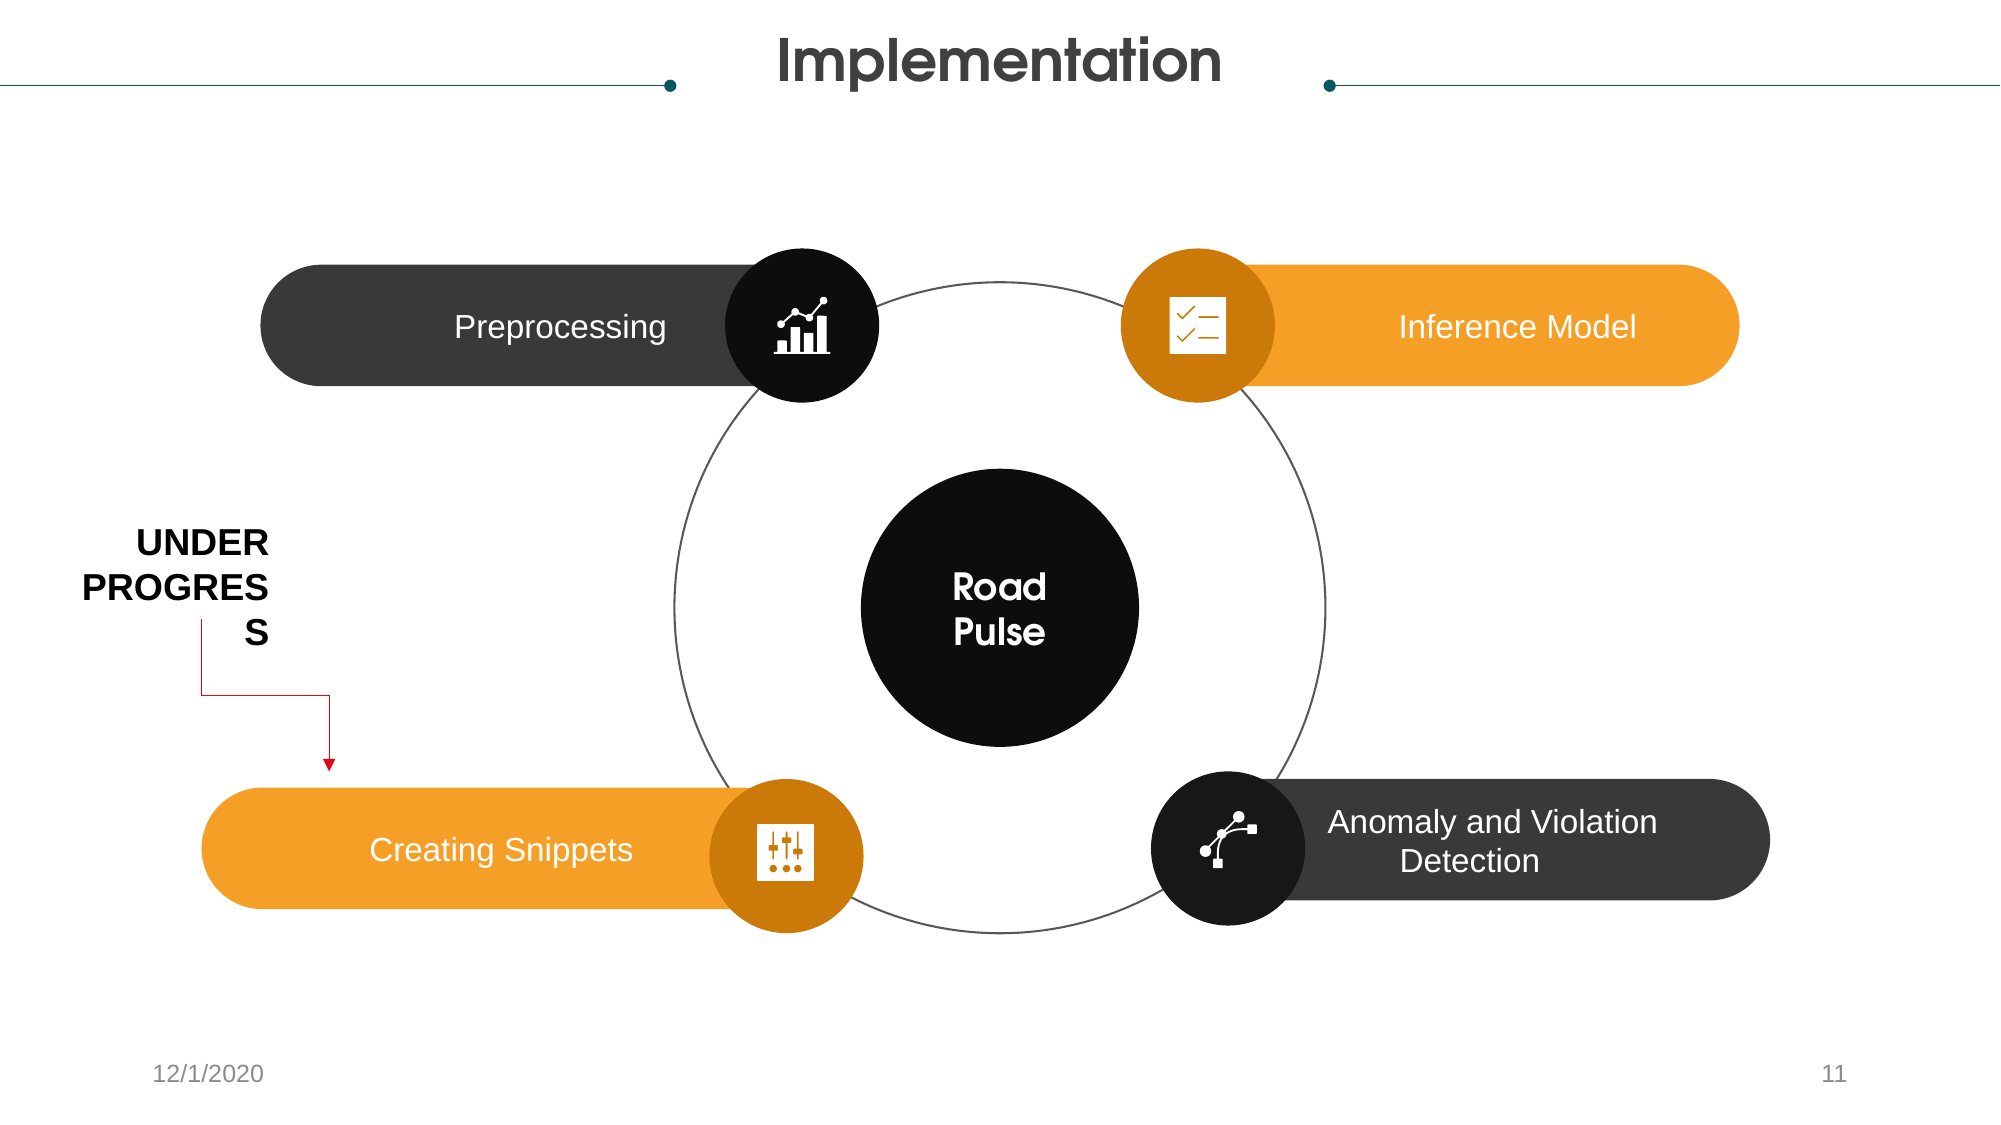

Implementation

Preprocessing
                 Inference Model

Road Pulse
Under Progress

          Anomaly and Violation      Detection
Creating Snippets

12/1/2020
11